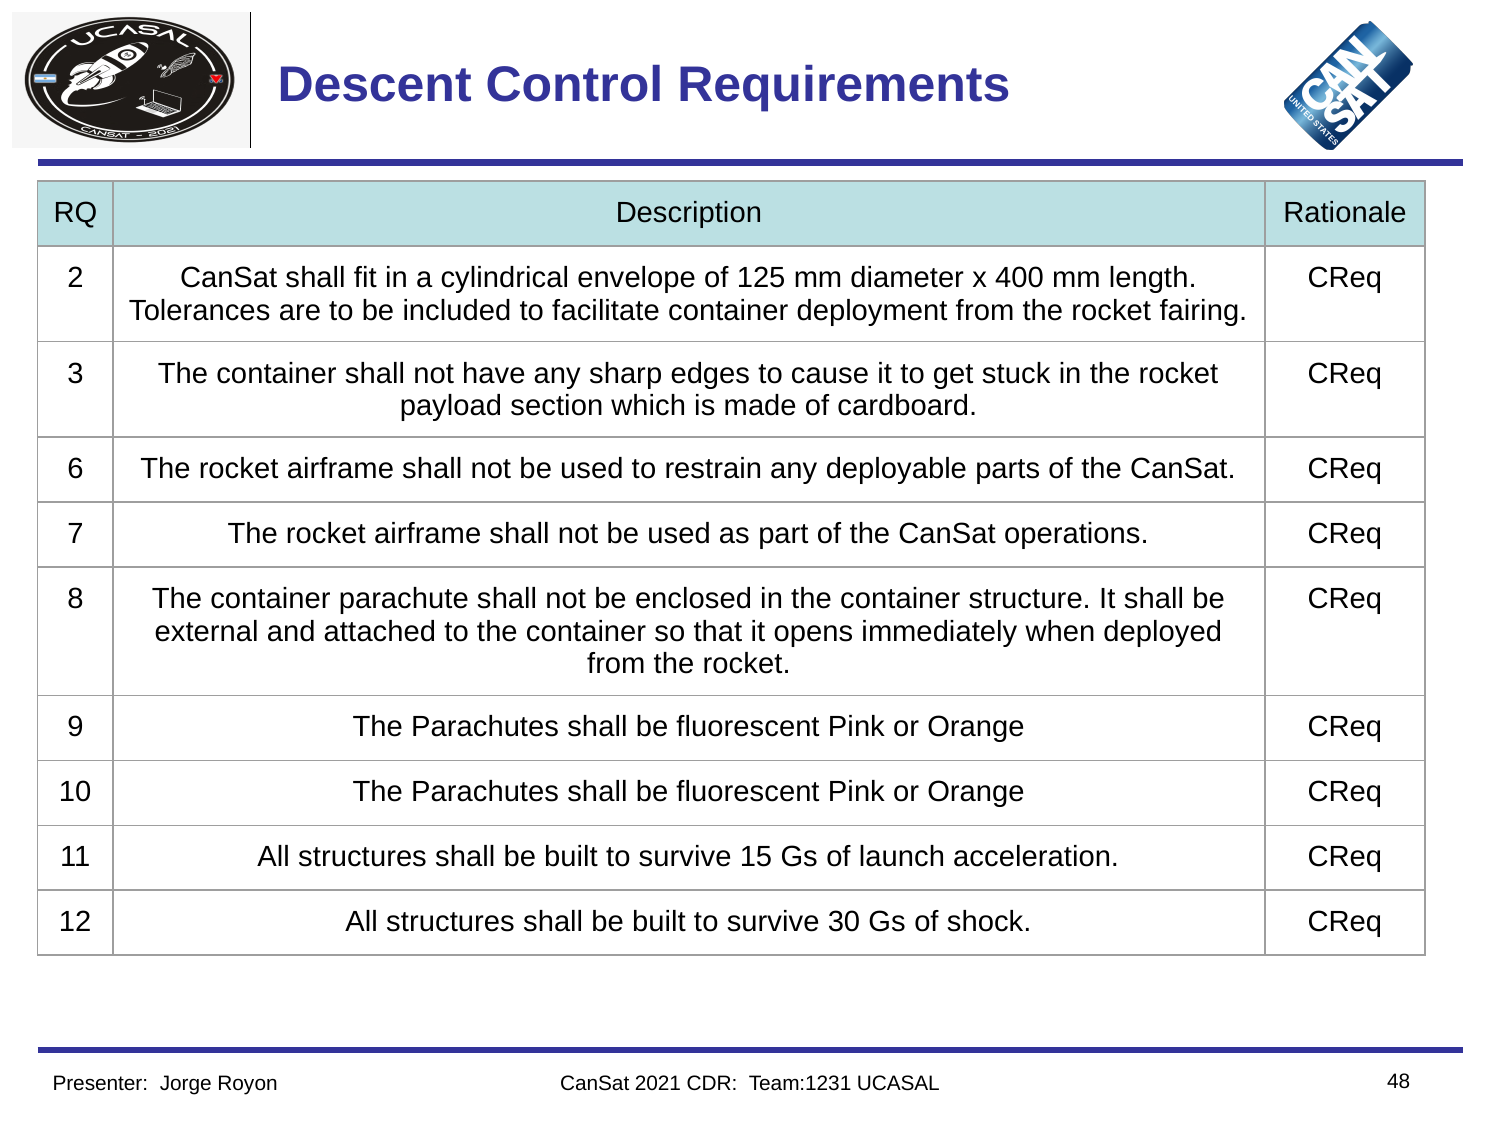

# Descent Control Requirements
| RQ | Description | Rationale |
| --- | --- | --- |
| 2 | CanSat shall fit in a cylindrical envelope of 125 mm diameter x 400 mm length. Tolerances are to be included to facilitate container deployment from the rocket fairing. | CReq |
| 3 | The container shall not have any sharp edges to cause it to get stuck in the rocket payload section which is made of cardboard. | CReq |
| 6 | The rocket airframe shall not be used to restrain any deployable parts of the CanSat. | CReq |
| 7 | The rocket airframe shall not be used as part of the CanSat operations. | CReq |
| 8 | The container parachute shall not be enclosed in the container structure. It shall be external and attached to the container so that it opens immediately when deployed from the rocket. | CReq |
| 9 | The Parachutes shall be fluorescent Pink or Orange | CReq |
| 10 | The Parachutes shall be fluorescent Pink or Orange | CReq |
| 11 | All structures shall be built to survive 15 Gs of launch acceleration. | CReq |
| 12 | All structures shall be built to survive 30 Gs of shock. | CReq |
48
Presenter:  Jorge Royon
CanSat 2021 CDR:  Team:1231 UCASAL